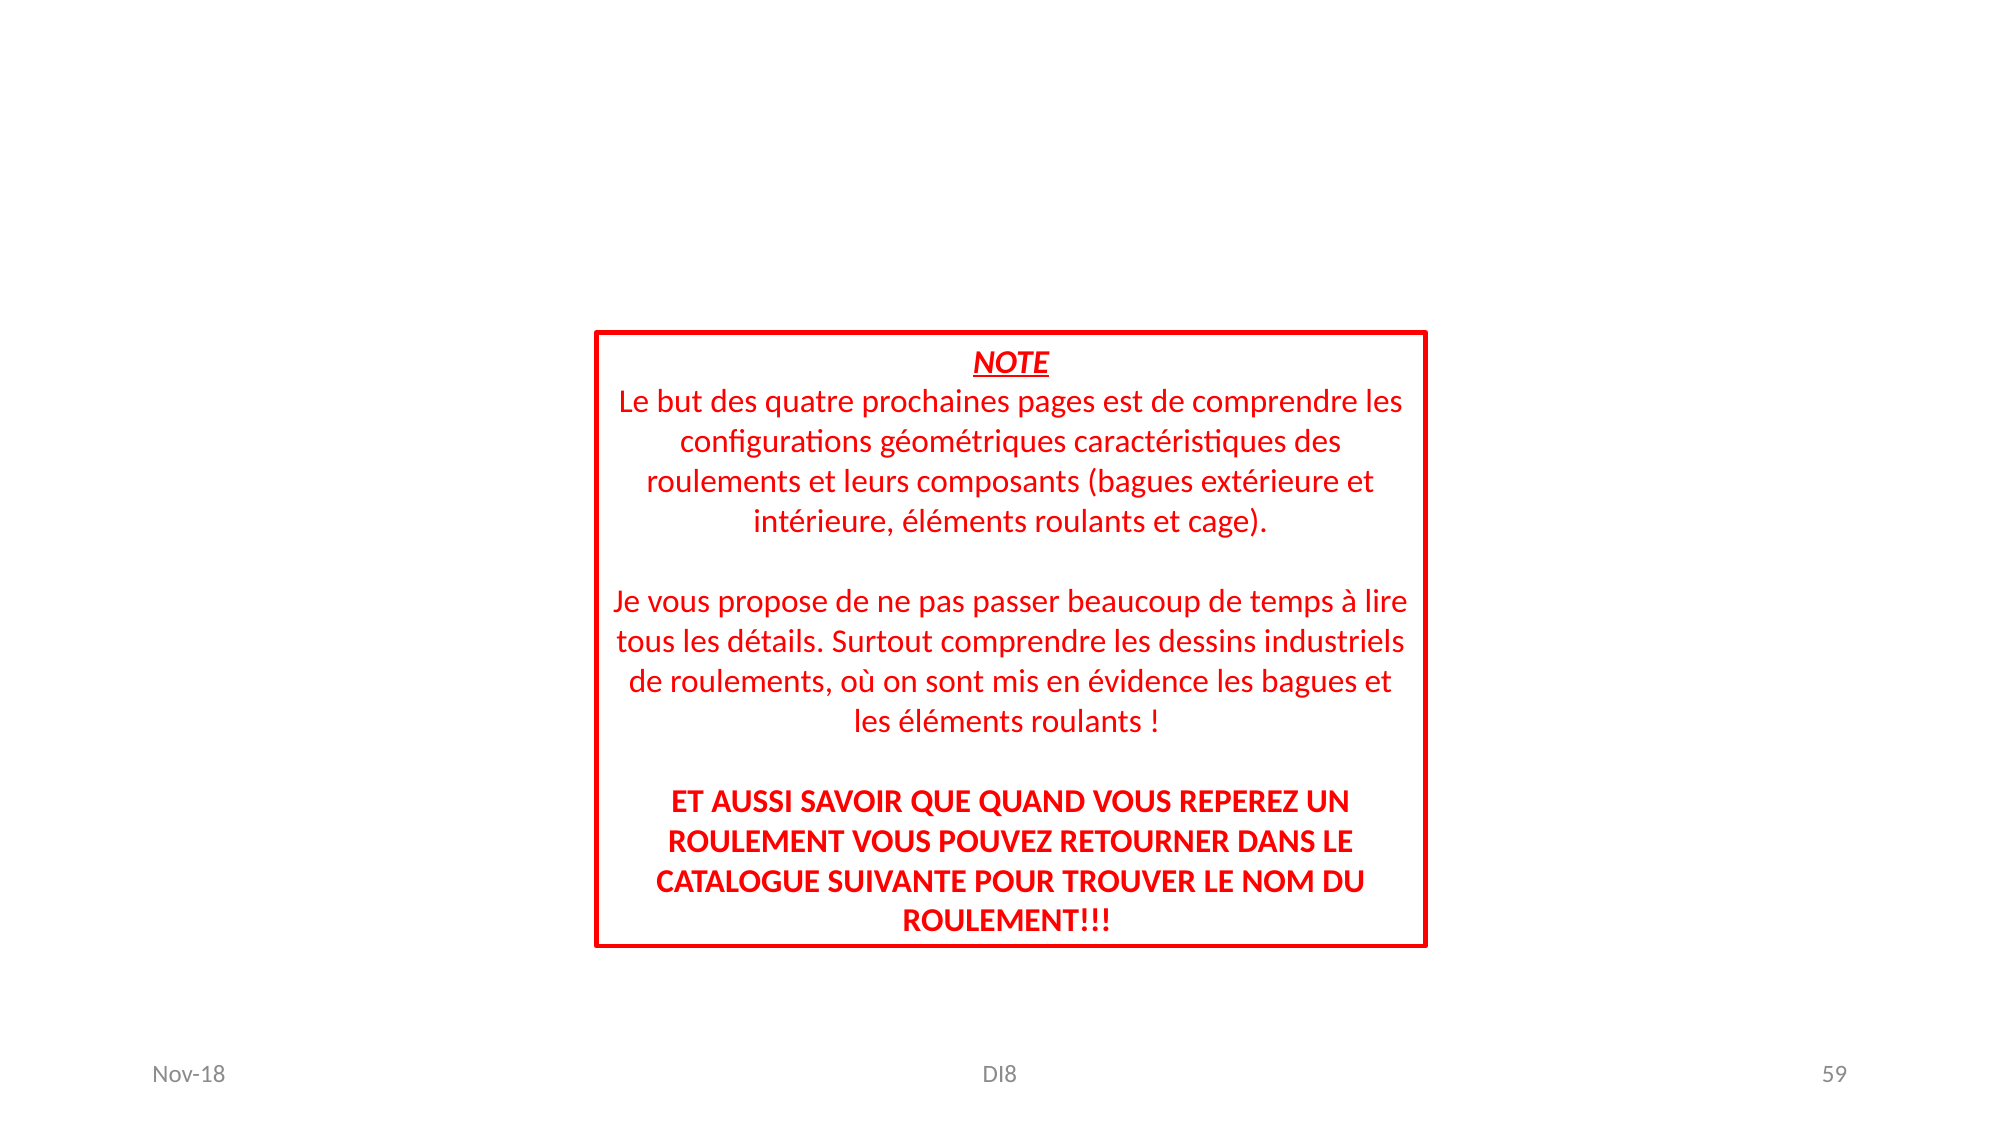

NOTE
Le but des quatre prochaines pages est de comprendre les configurations géométriques caractéristiques des roulements et leurs composants (bagues extérieure et intérieure, éléments roulants et cage).

Je vous propose de ne pas passer beaucoup de temps à lire tous les détails. Surtout comprendre les dessins industriels de roulements, où on sont mis en évidence les bagues et les éléments roulants !

ET AUSSI SAVOIR QUE QUAND VOUS REPEREZ UN ROULEMENT VOUS POUVEZ RETOURNER DANS LE CATALOGUE SUIVANTE POUR TROUVER LE NOM DU ROULEMENT!!!
Nov-18
DI8
59